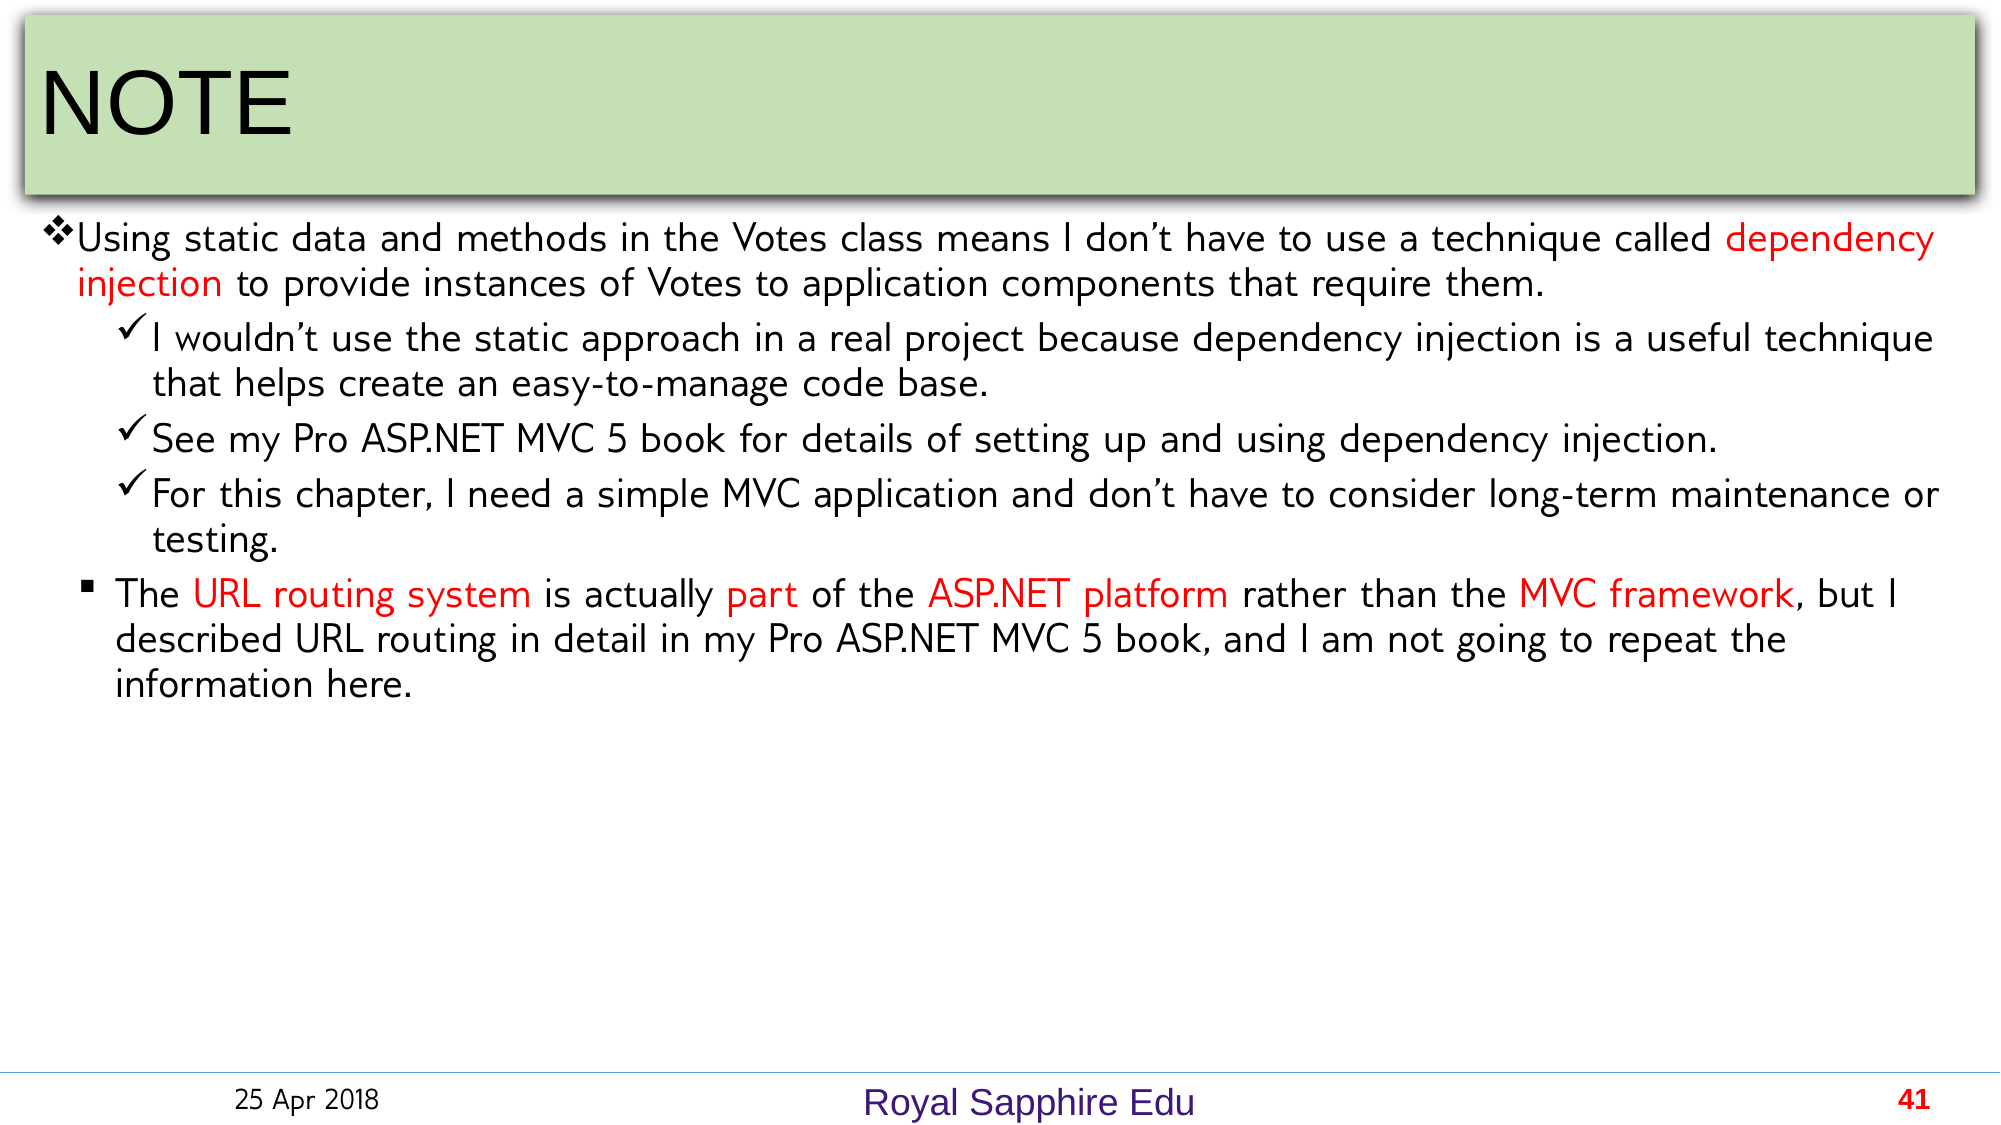

# NOTE
Using static data and methods in the Votes class means I don’t have to use a technique called dependency injection to provide instances of Votes to application components that require them.
I wouldn’t use the static approach in a real project because dependency injection is a useful technique that helps create an easy-to-manage code base.
See my Pro ASP.NET MVC 5 book for details of setting up and using dependency injection.
For this chapter, I need a simple MVC application and don’t have to consider long-term maintenance or testing.
The URL routing system is actually part of the ASP.NET platform rather than the MVC framework, but I described URL routing in detail in my Pro ASP.NET MVC 5 book, and I am not going to repeat the information here.
25 Apr 2018
41